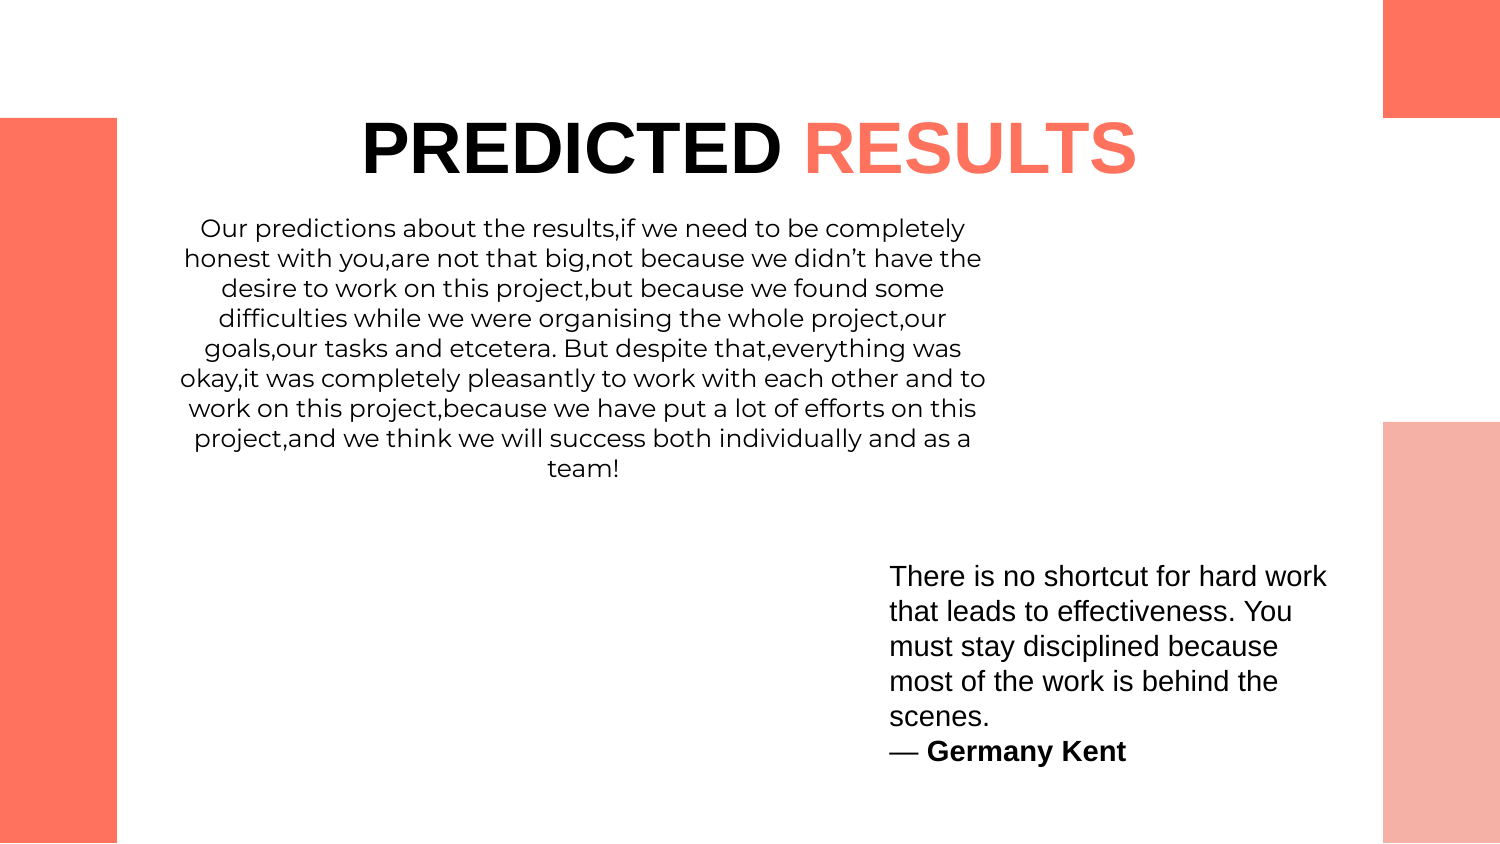

# PREDICTED RESULTS
Our predictions about the results,if we need to be completely honest with you,are not that big,not because we didn’t have the desire to work on this project,but because we found some difficulties while we were organising the whole project,our goals,our tasks and etcetera. But despite that,everything was okay,it was completely pleasantly to work with each other and to work on this project,because we have put a lot of efforts on this project,and we think we will success both individually and as a team!
$20,000
88,000
There is no shortcut for hard work that leads to effectiveness. You must stay disciplined because most of the work is behind the scenes.
― Germany Kent